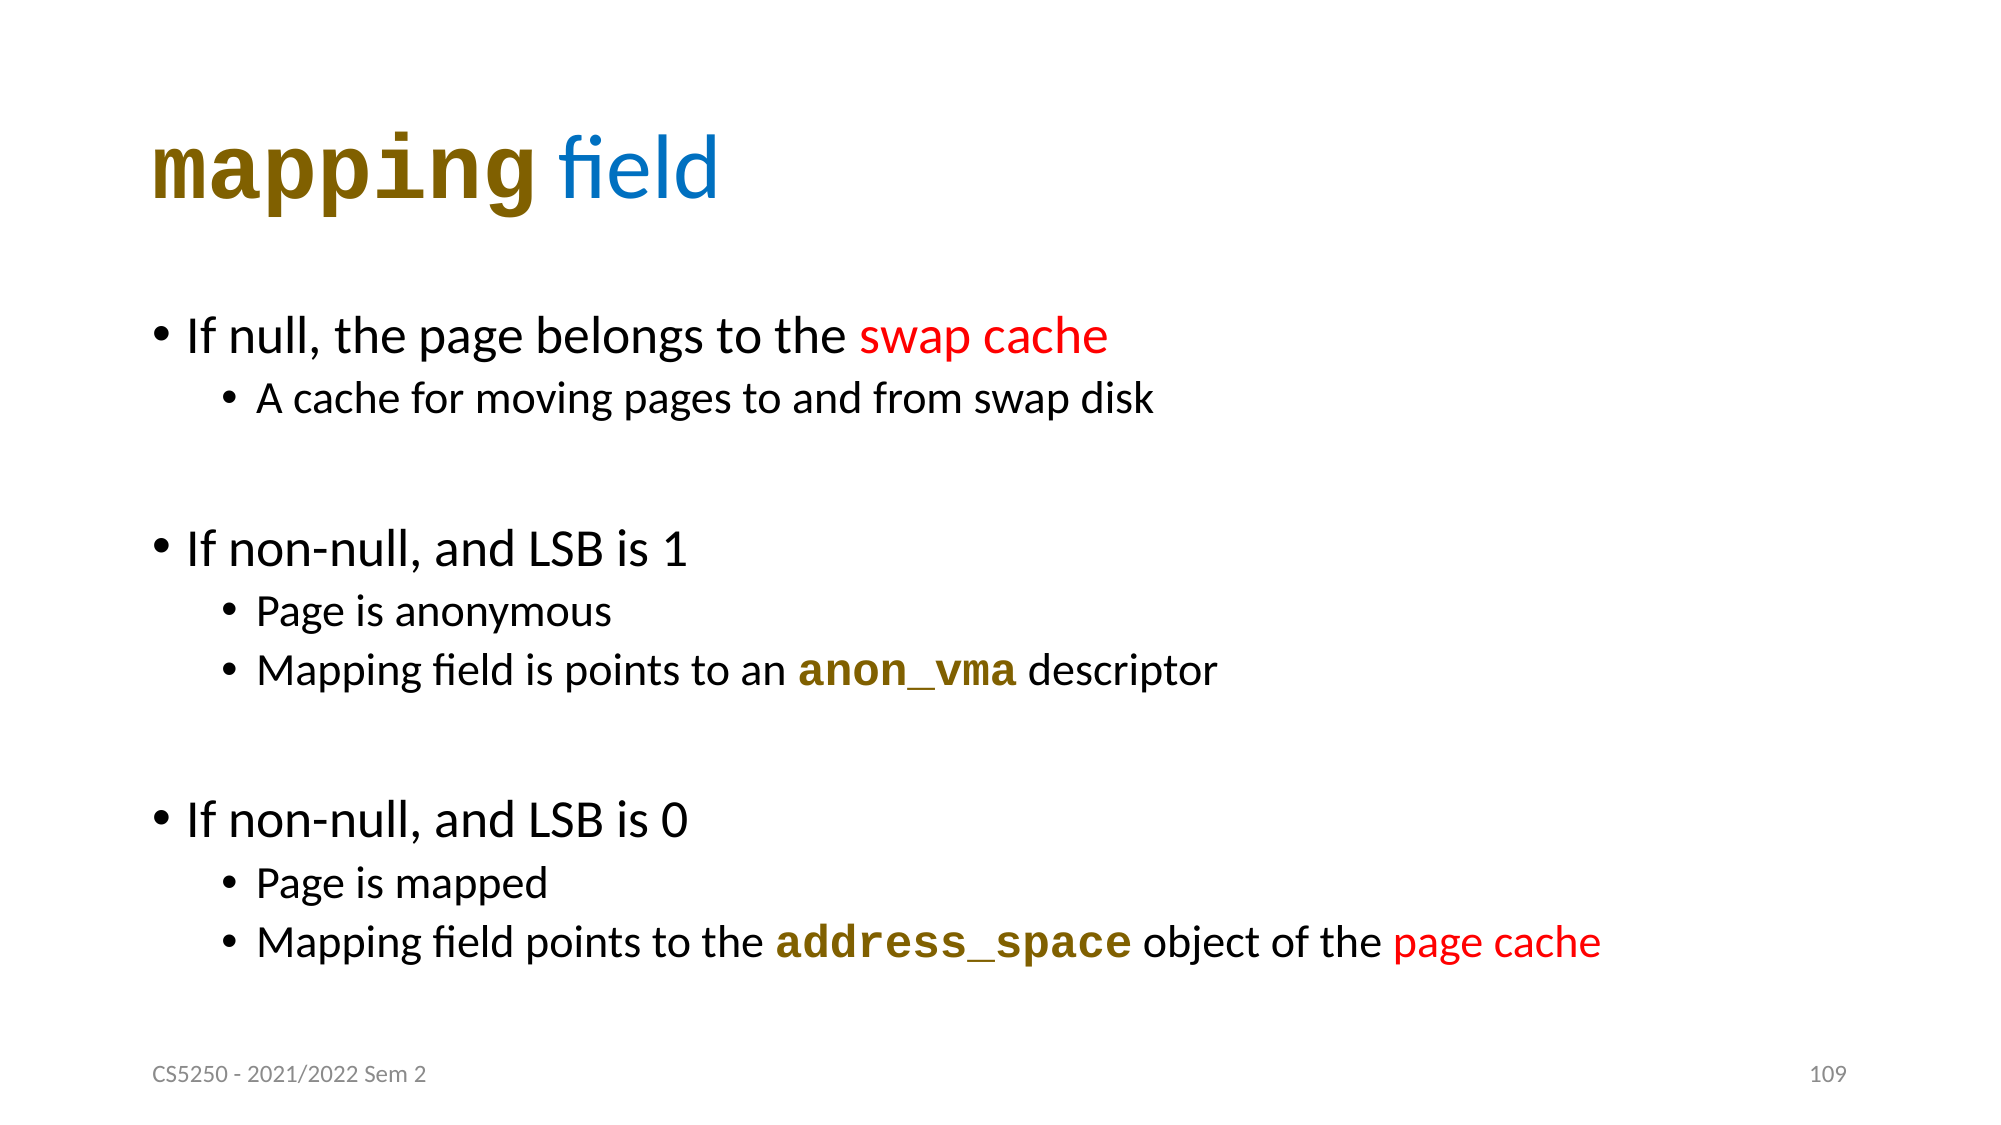

# mapping field
If null, the page belongs to the swap cache
A cache for moving pages to and from swap disk

If non-null, and LSB is 1
Page is anonymous
Mapping field is points to an anon_vma descriptor

If non-null, and LSB is 0
Page is mapped
Mapping field points to the address_space object of the page cache

CS5250 - 2021/2022 Sem 2
109